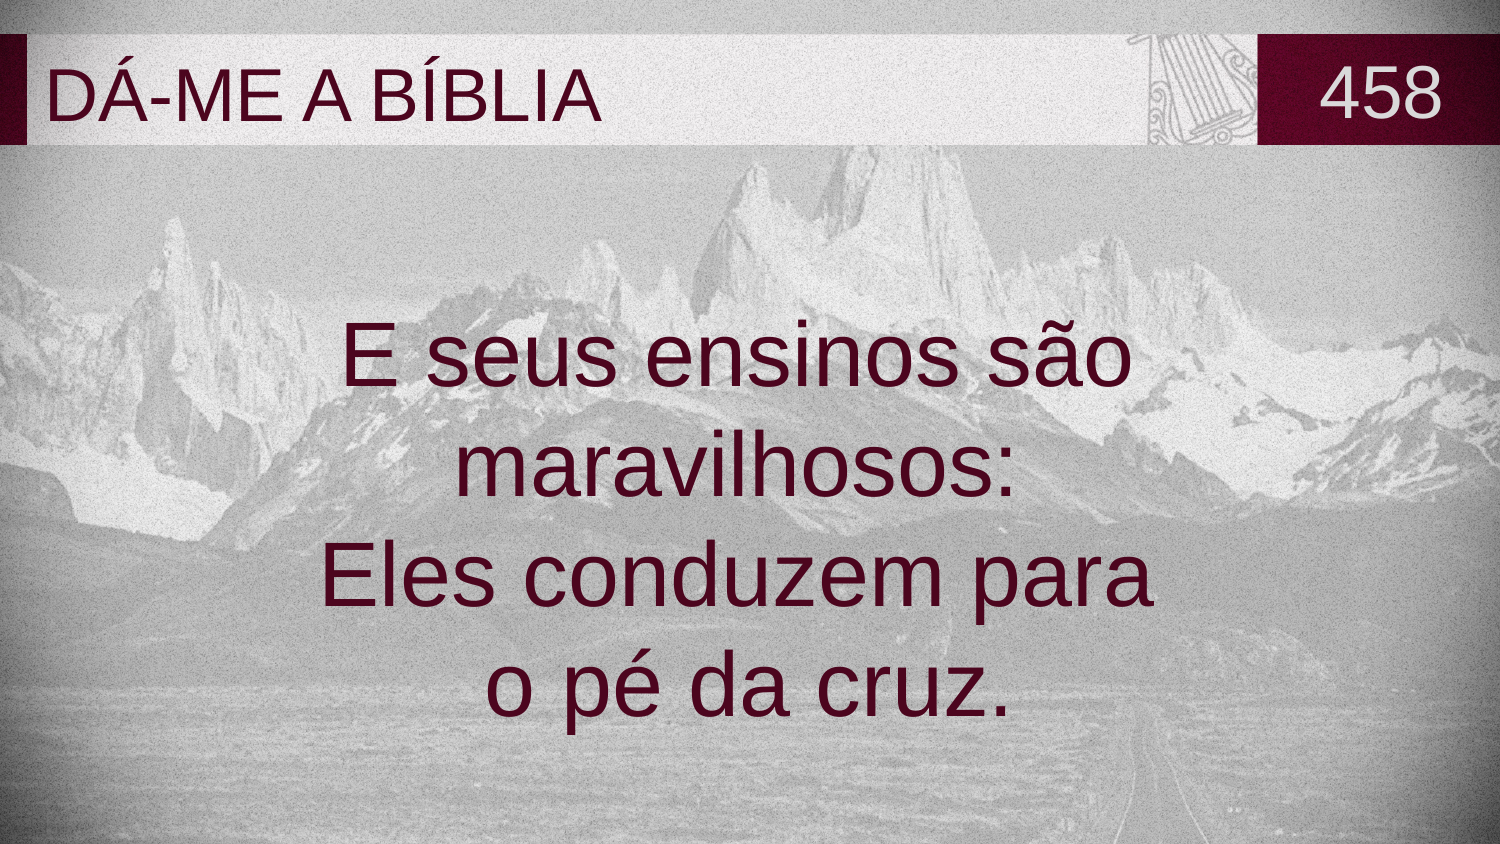

# DÁ-ME A BÍBLIA
458
E seus ensinos são
maravilhosos:
Eles conduzem para
o pé da cruz.